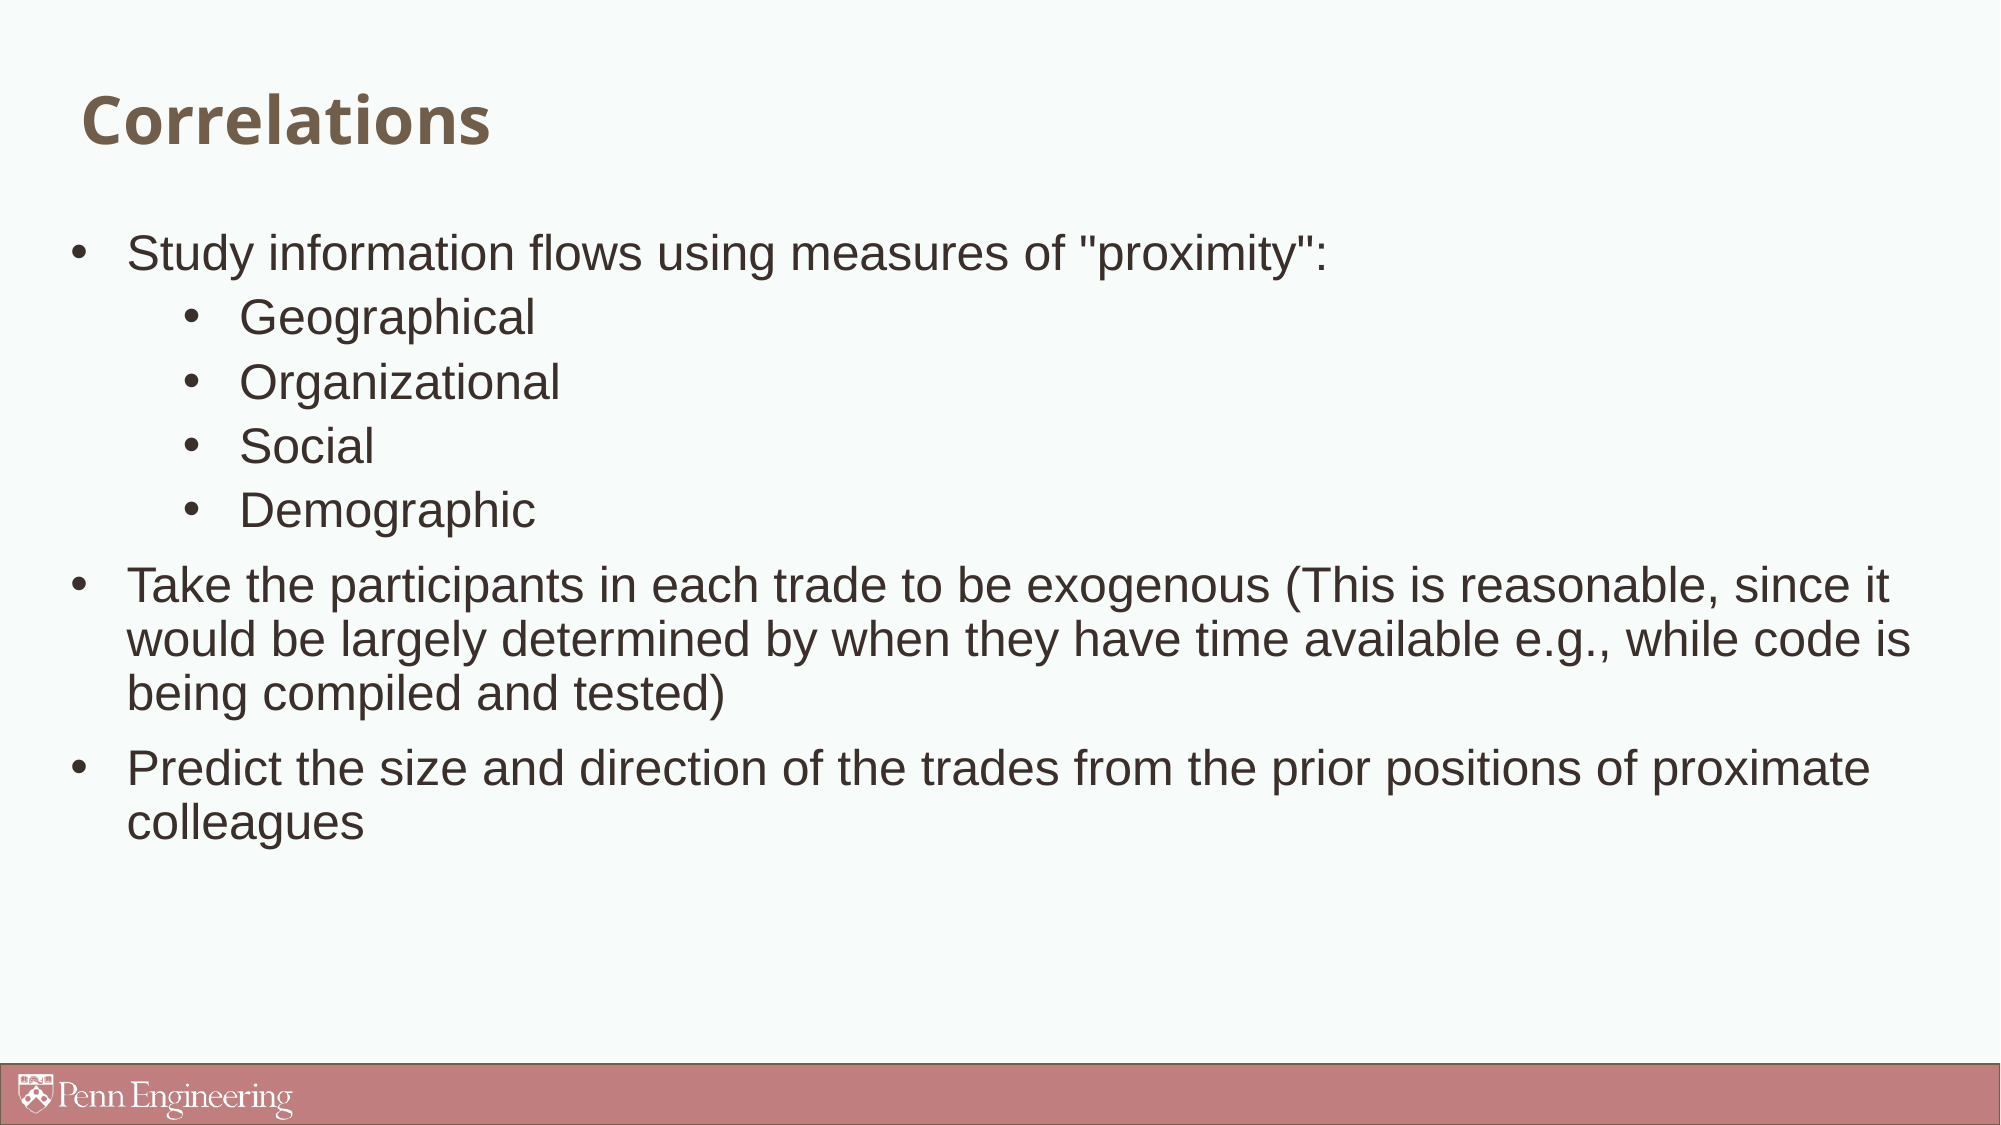

# Correlations
Study information flows using measures of "proximity":
Geographical
Organizational
Social
Demographic
Take the participants in each trade to be exogenous (This is reasonable, since it would be largely determined by when they have time available e.g., while code is being compiled and tested)
Predict the size and direction of the trades from the prior positions of proximate colleagues